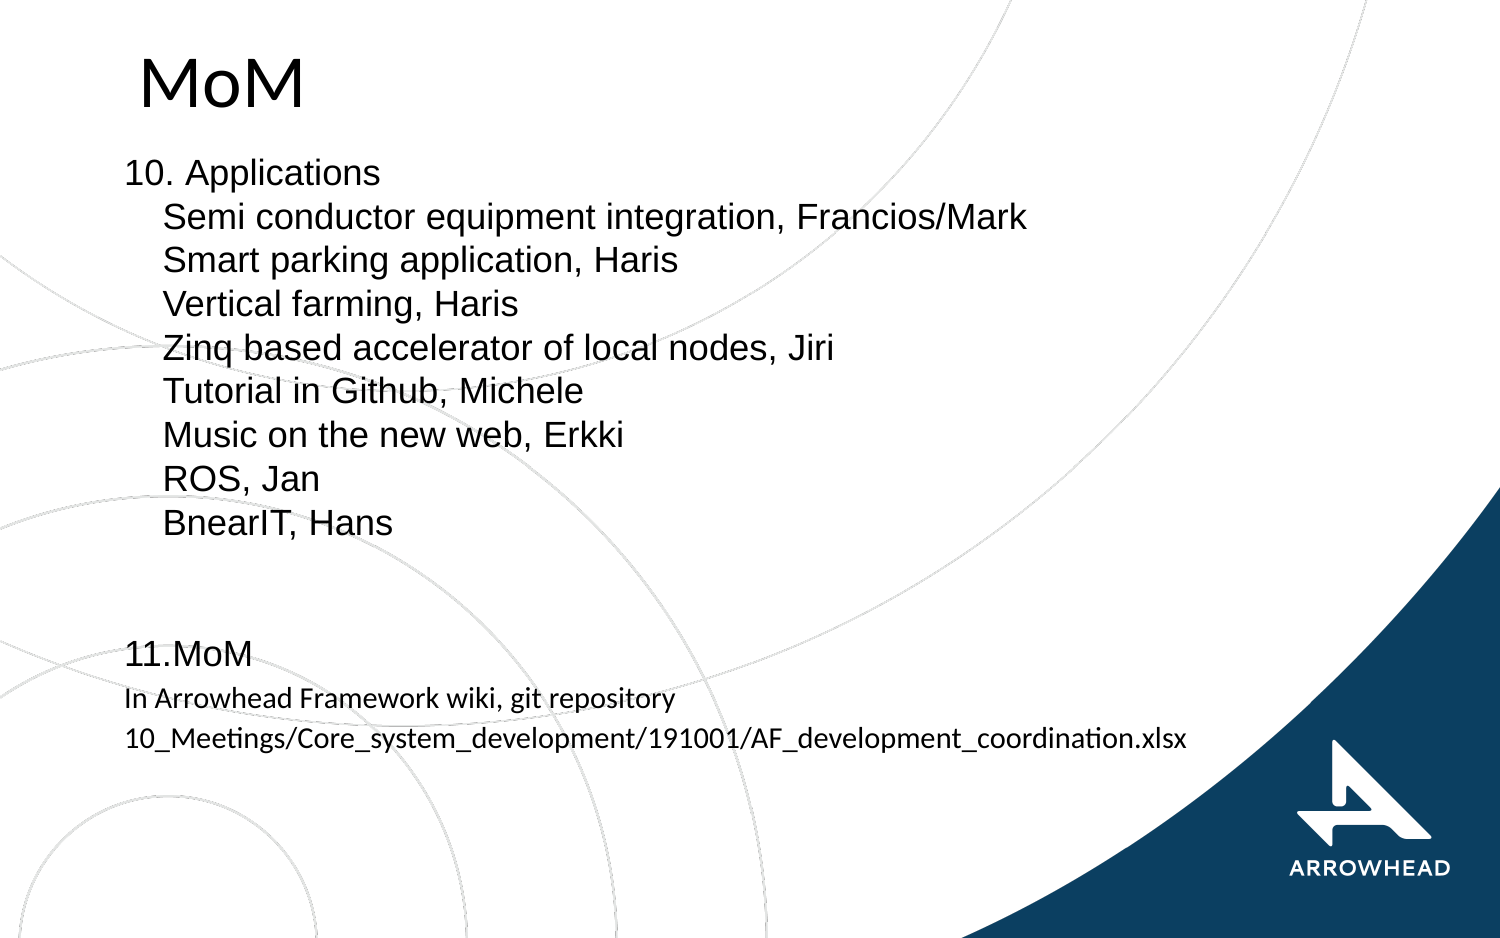

# MoM
3
 Applications
Semi conductor equipment integration, Francios/Mark
Smart parking application, Haris
Vertical farming, Haris
Zinq based accelerator of local nodes, Jiri
Tutorial in Github, Michele
Music on the new web, Erkki
ROS, Jan
BnearIT, Hans
MoM
In Arrowhead Framework wiki, git repository
10_Meetings/Core_system_development/191001/AF_development_coordination.xlsx